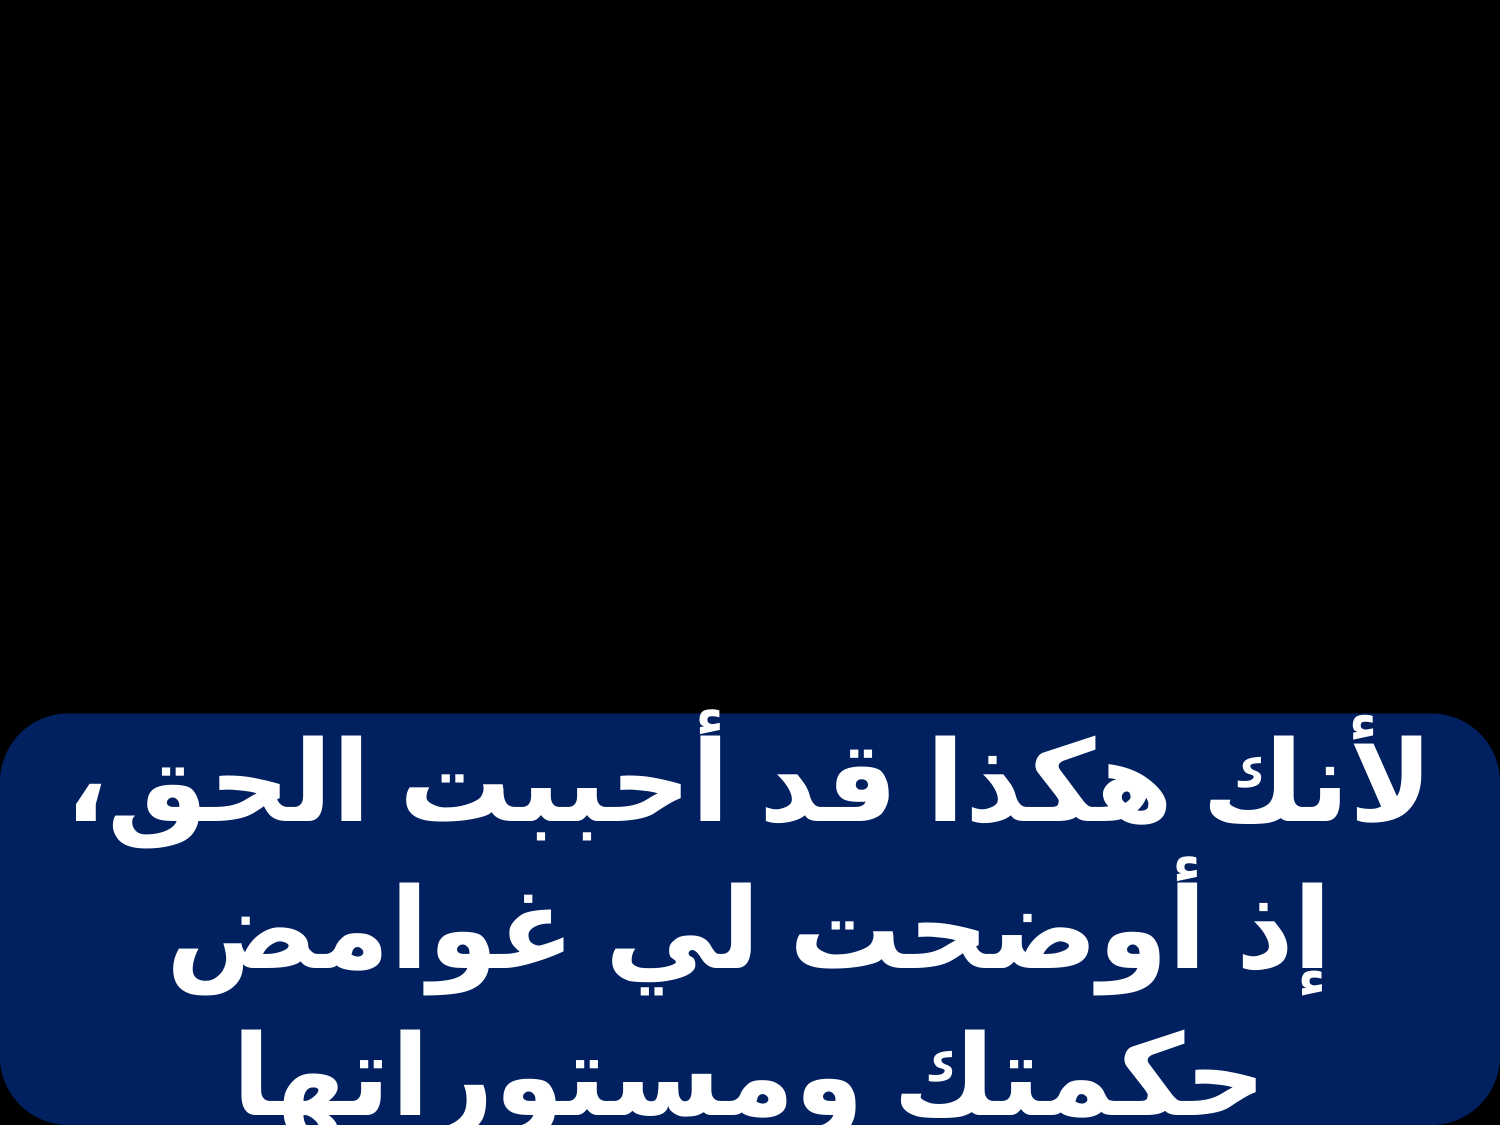

| لأنك هكذا قد أحببت الحق، إذ أوضحت لي غوامض حكمتك ومستوراتها |
| --- |